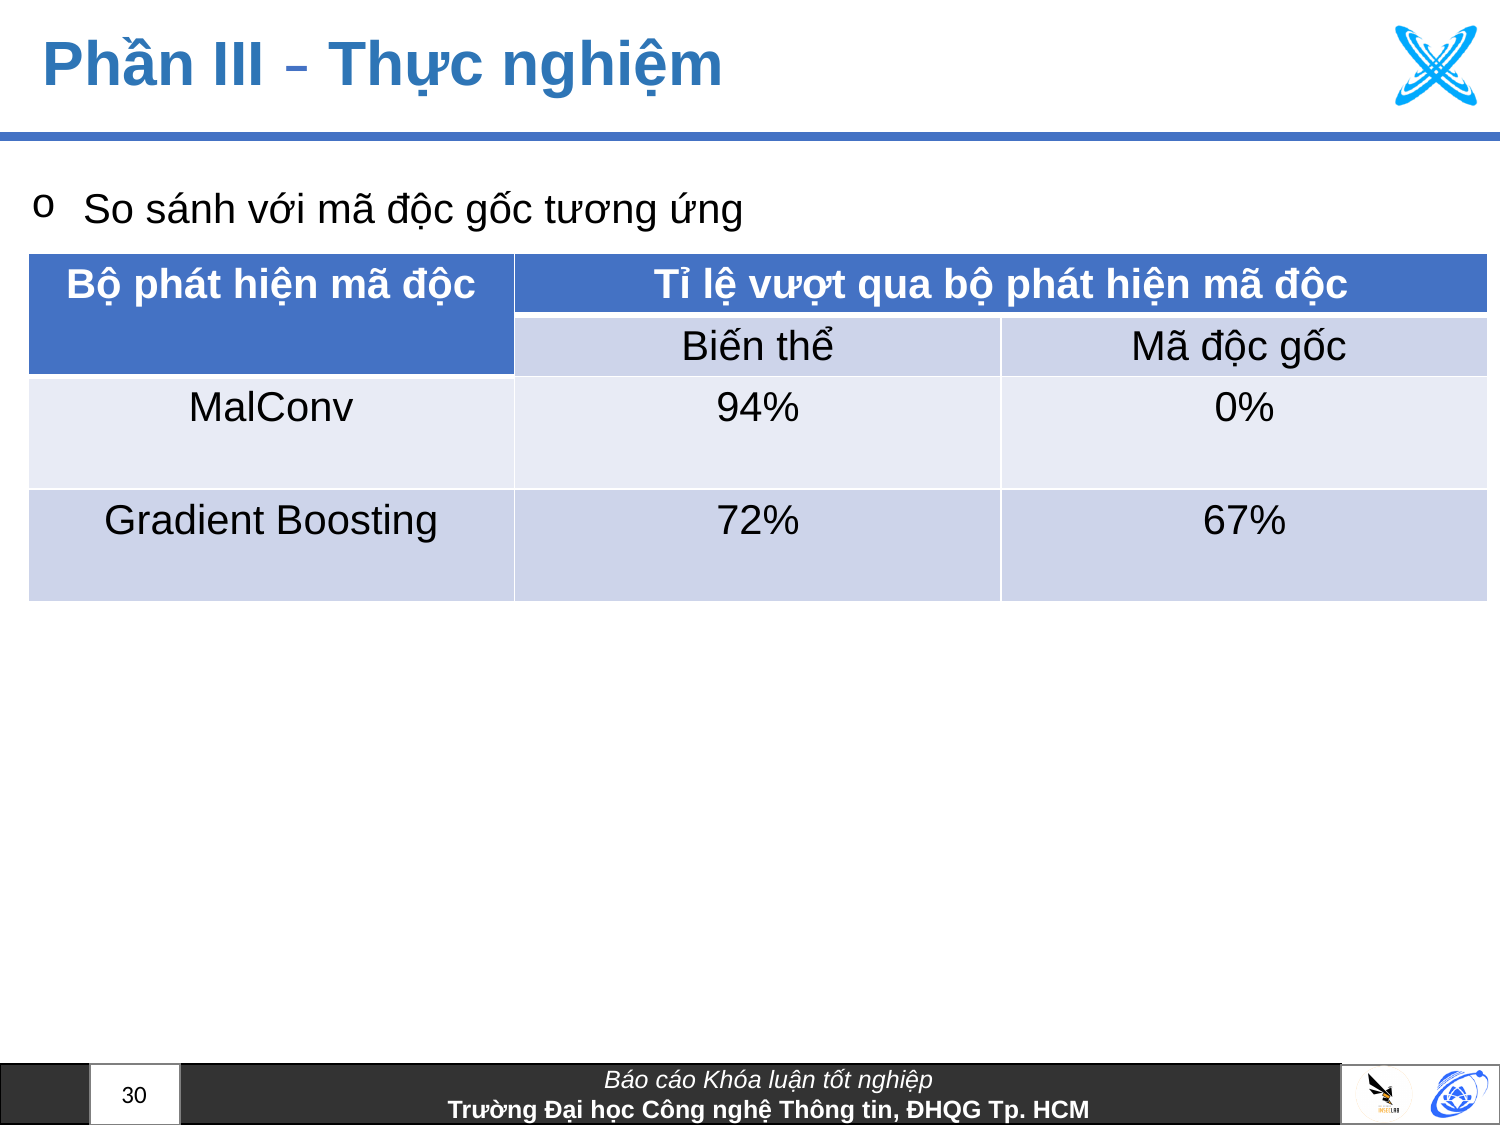

# Phần III – Thực nghiệm​
So sánh với mã độc gốc tương ứng

| Bộ phát hiện mã độc | Tỉ lệ vượt qua bộ phát hiện mã độc |  |
| --- | --- | --- |
|  | Biến thể | Mã độc gốc |
| MalConv | 94% | 0% |
| Gradient Boosting | 72% | 67% |
30